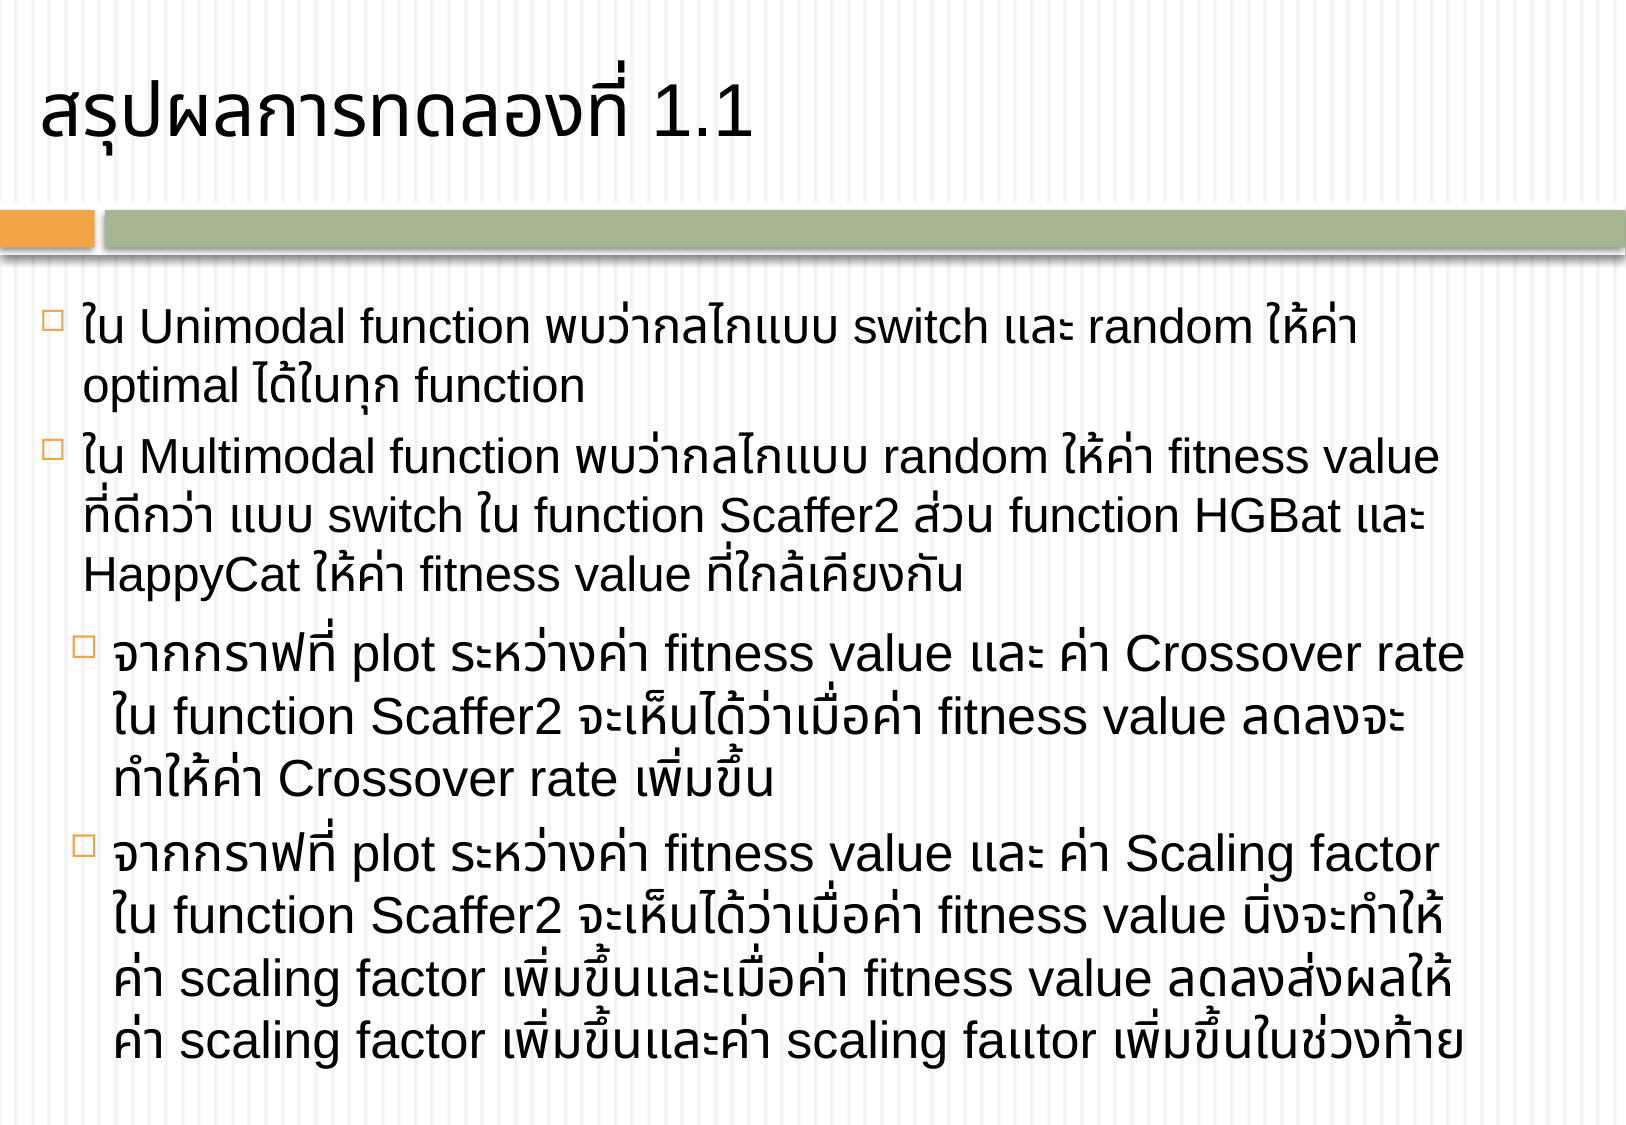

# สรุปผลการทดลองที่ 1.1
ใน Unimodal function พบว่ากลไกแบบ switch และ random ให้ค่า optimal ได้ในทุก function
ใน Multimodal function พบว่ากลไกแบบ random ให้ค่า fitness value ที่ดีกว่า แบบ switch ใน function Scaffer2 ส่วน function HGBat และ HappyCat ให้ค่า fitness value ที่ใกล้เคียงกัน
จากกราฟที่ plot ระหว่างค่า fitness value และ ค่า Crossover rate ใน function Scaffer2 จะเห็นได้ว่าเมื่อค่า fitness value ลดลงจะทำให้ค่า Crossover rate เพิ่มขึ้น
จากกราฟที่ plot ระหว่างค่า fitness value และ ค่า Scaling factor ใน function Scaffer2 จะเห็นได้ว่าเมื่อค่า fitness value นิ่งจะทำให้ค่า scaling factor เพิ่มขึ้นและเมื่อค่า fitness value ลดลงส่งผลให้ค่า scaling factor เพิ่มขึ้นและค่า scaling faแtor เพิ่มขึ้นในช่วงท้าย